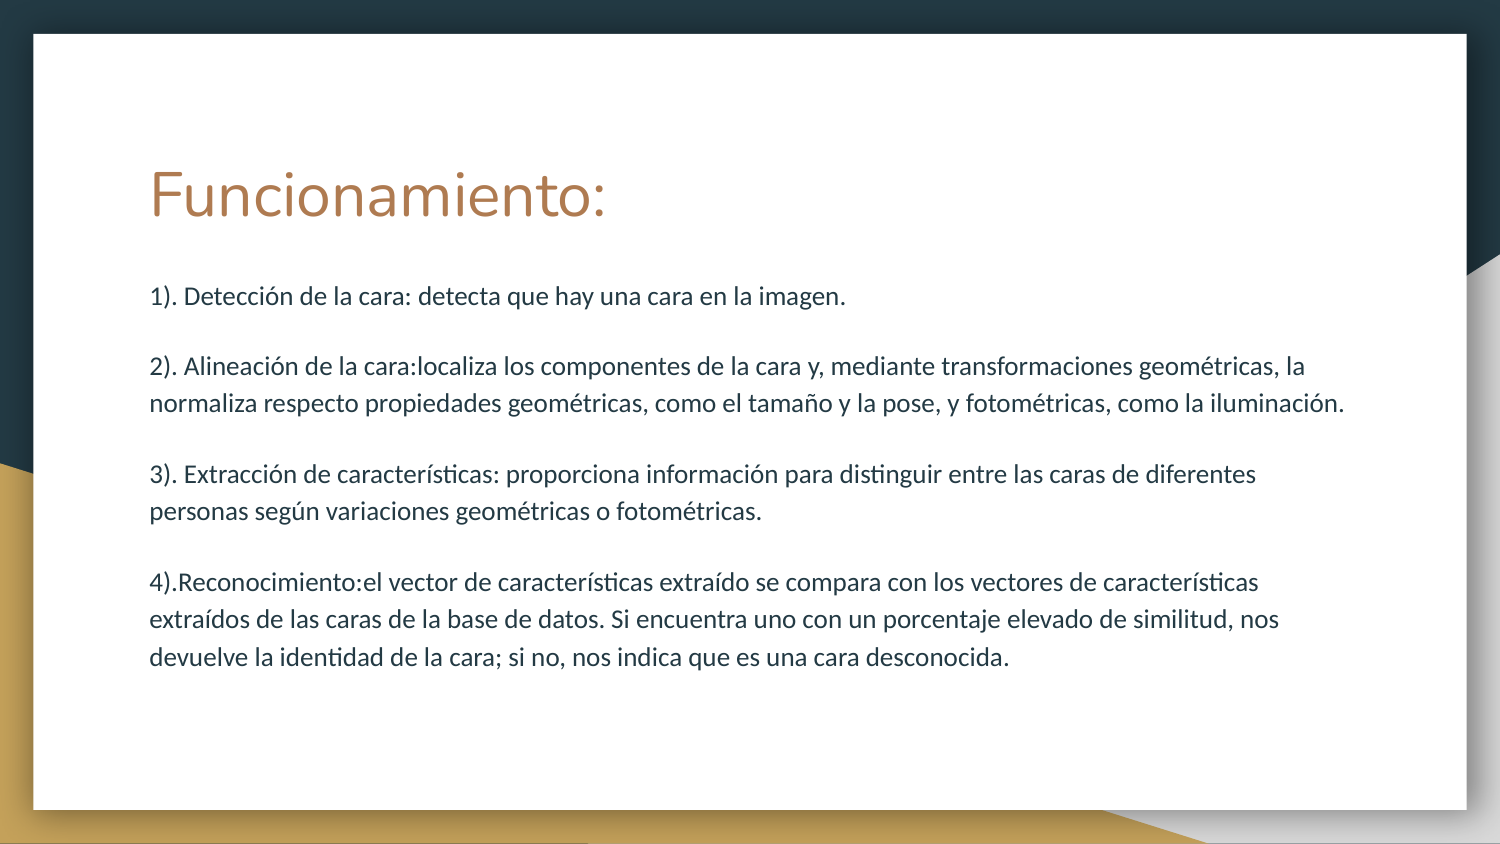

# Funcionamiento:
1). Detección de la cara: detecta que hay una cara en la imagen.
2). Alineación de la cara:localiza los componentes de la cara y, mediante transformaciones geométricas, la normaliza respecto propiedades geométricas, como el tamaño y la pose, y fotométricas, como la iluminación.
3). Extracción de características: proporciona información para distinguir entre las caras de diferentes personas según variaciones geométricas o fotométricas.
4).Reconocimiento:el vector de características extraído se compara con los vectores de características extraídos de las caras de la base de datos. Si encuentra uno con un porcentaje elevado de similitud, nos devuelve la identidad de la cara; si no, nos indica que es una cara desconocida.